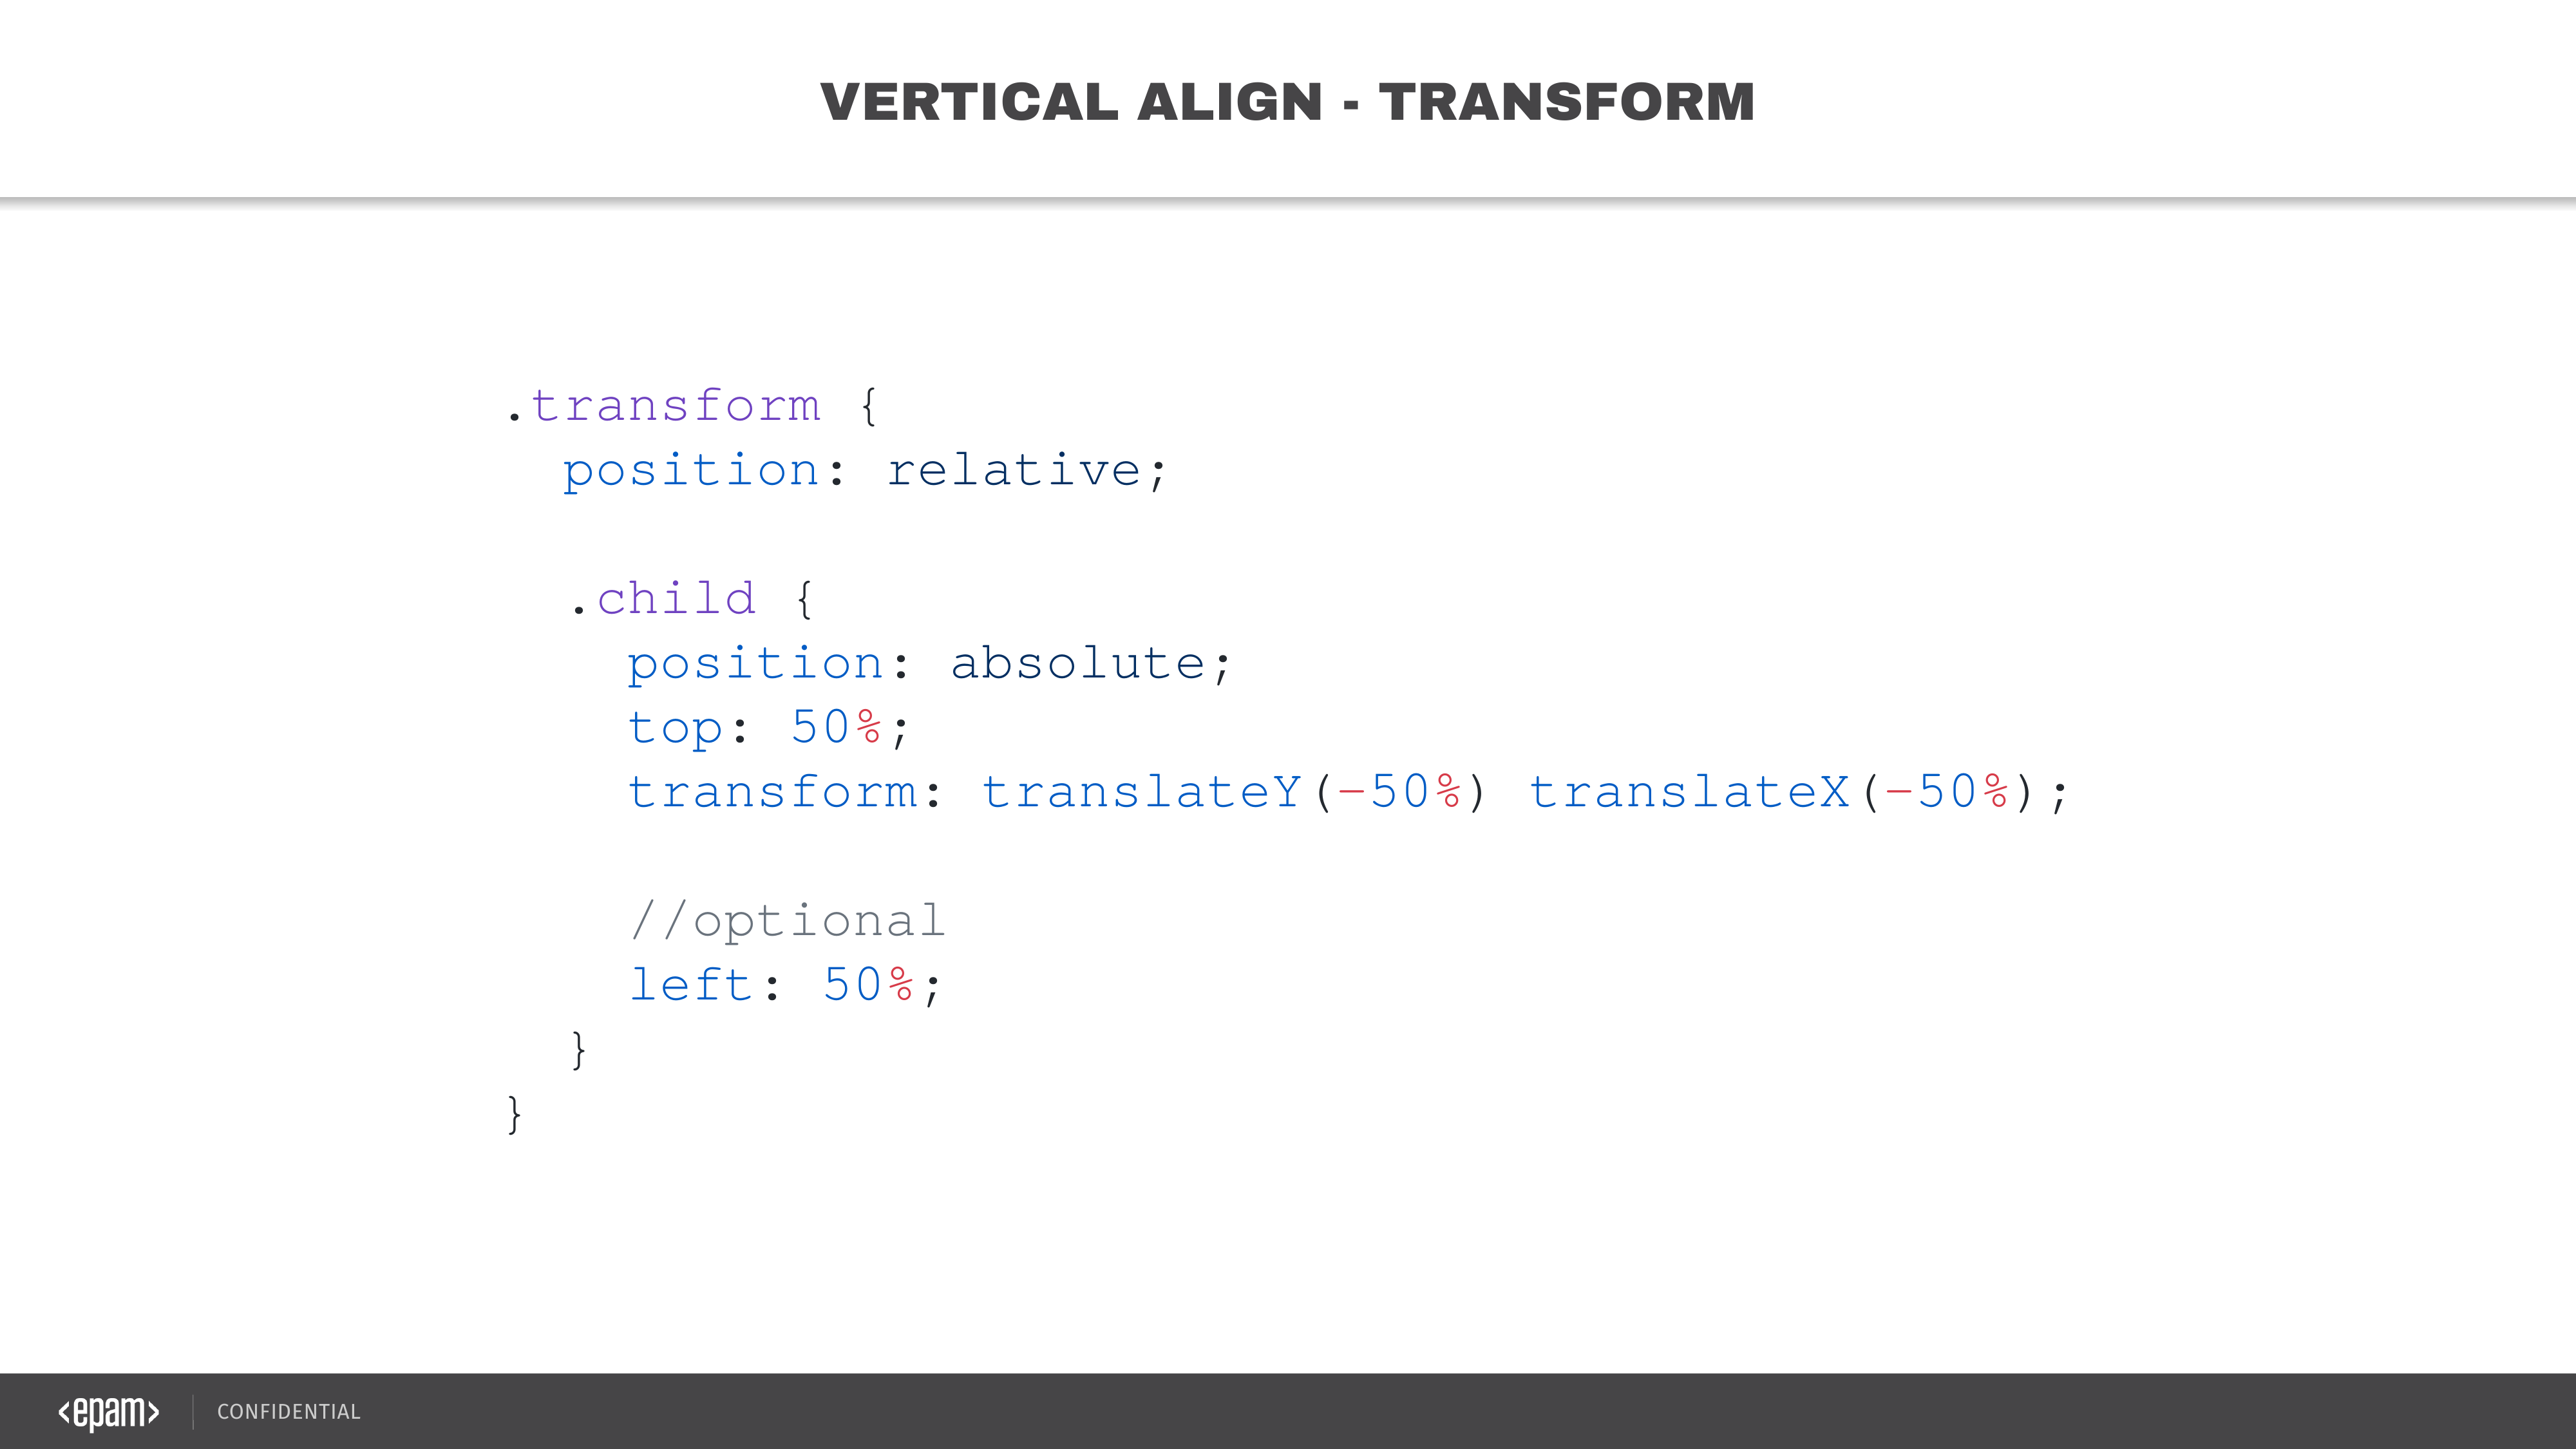

VERTICAL ALIGN - transform
.transform {
  position: relative;

  .child {
    position: absolute;
    top: 50%;
    transform: translateY(-50%) translateX(-50%);

    //optional
    left: 50%;
  }
}